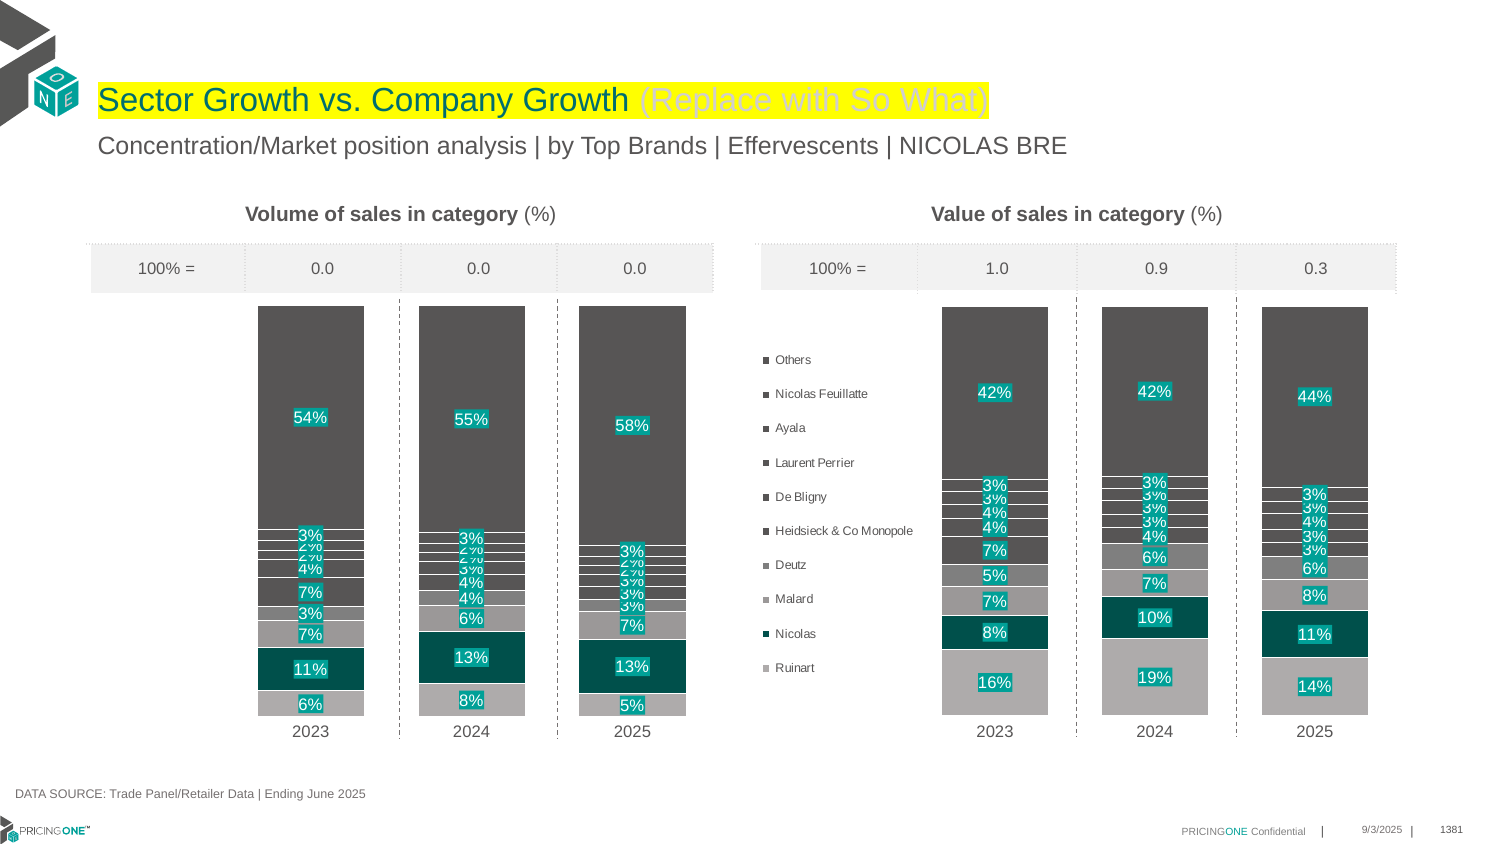

# Sector Growth vs. Company Growth (Replace with So What)
Concentration/Market position analysis | by Top Brands | Effervescents | NICOLAS BRE
| Volume of sales in category (%) |  |  |  |
| --- | --- | --- | --- |
| 100% = | 0.0 | 0.0 | 0.0 |
| Value of sales in category (%) |  |  |  |
| --- | --- | --- | --- |
| 100% = | 1.0 | 0.9 | 0.3 |

### Chart

| Category | Ruinart | Nicolas | Malard | Deutz | Heidsieck & Co Monopole | De Bligny | Laurent Perrier | Ayala | Nicolas Feuillatte | Others |
|---|---|---|---|---|---|---|---|---|---|---|
| 2023 | 0.061773447199127196 | 0.10533839960874308 | 0.06677702118054249 | 0.03318159587675407 | 0.07102817802189534 | 0.043903540122644 | 0.020766713065723637 | 0.02494262819307024 | 0.027914675896316916 | 0.5443738008351829 |
| 2024 | 0.07975224263135412 | 0.12674070909867577 | 0.06266552755232807 | 0.03754805638615976 | 0.03853054250320376 | 0.031097821443827424 | 0.021230243485689877 | 0.022212729602733874 | 0.027808628791114908 | 0.5524134985049125 |
| 2025 | 0.0543841604525585 | 0.13345332990485986 | 0.06775520699408588 | 0.02854204165595269 | 0.0326562098225765 | 0.028670609411159682 | 0.02224222165080998 | 0.020570840833119053 | 0.027899202879917716 | 0.5838261763949602 |

### Chart

| Category | Ruinart | Nicolas | Malard | Deutz | Heidsieck & Co Monopole | De Bligny | Laurent Perrier | Ayala | Nicolas Feuillatte | Others |
|---|---|---|---|---|---|---|---|---|---|---|
| 2023 | 0.1621489948601933 | 0.08345736341807068 | 0.06922565537496775 | 0.054850072433569486 | 0.06858268341568931 | 0.04209581075985791 | 0.03502411144847294 | 0.03215653588934532 | 0.029825762536960964 | 0.4226330098628724 |
| 2024 | 0.18883250414593697 | 0.1011199557766722 | 0.06681039248203427 | 0.06254173576561636 | 0.03931896075179657 | 0.032590381426202325 | 0.03419237147595357 | 0.02977998894416805 | 0.02970702045328911 | 0.4151066887783305 |
| 2025 | 0.14129561959878453 | 0.11457386333487801 | 0.07670212352002717 | 0.05617087208294569 | 0.034146824624766973 | 0.032339197215334056 | 0.038250244967119575 | 0.030637692745789574 | 0.03329076624300031 | 0.4425927956673541 |
DATA SOURCE: Trade Panel/Retailer Data | Ending June 2025

9/3/2025
1381